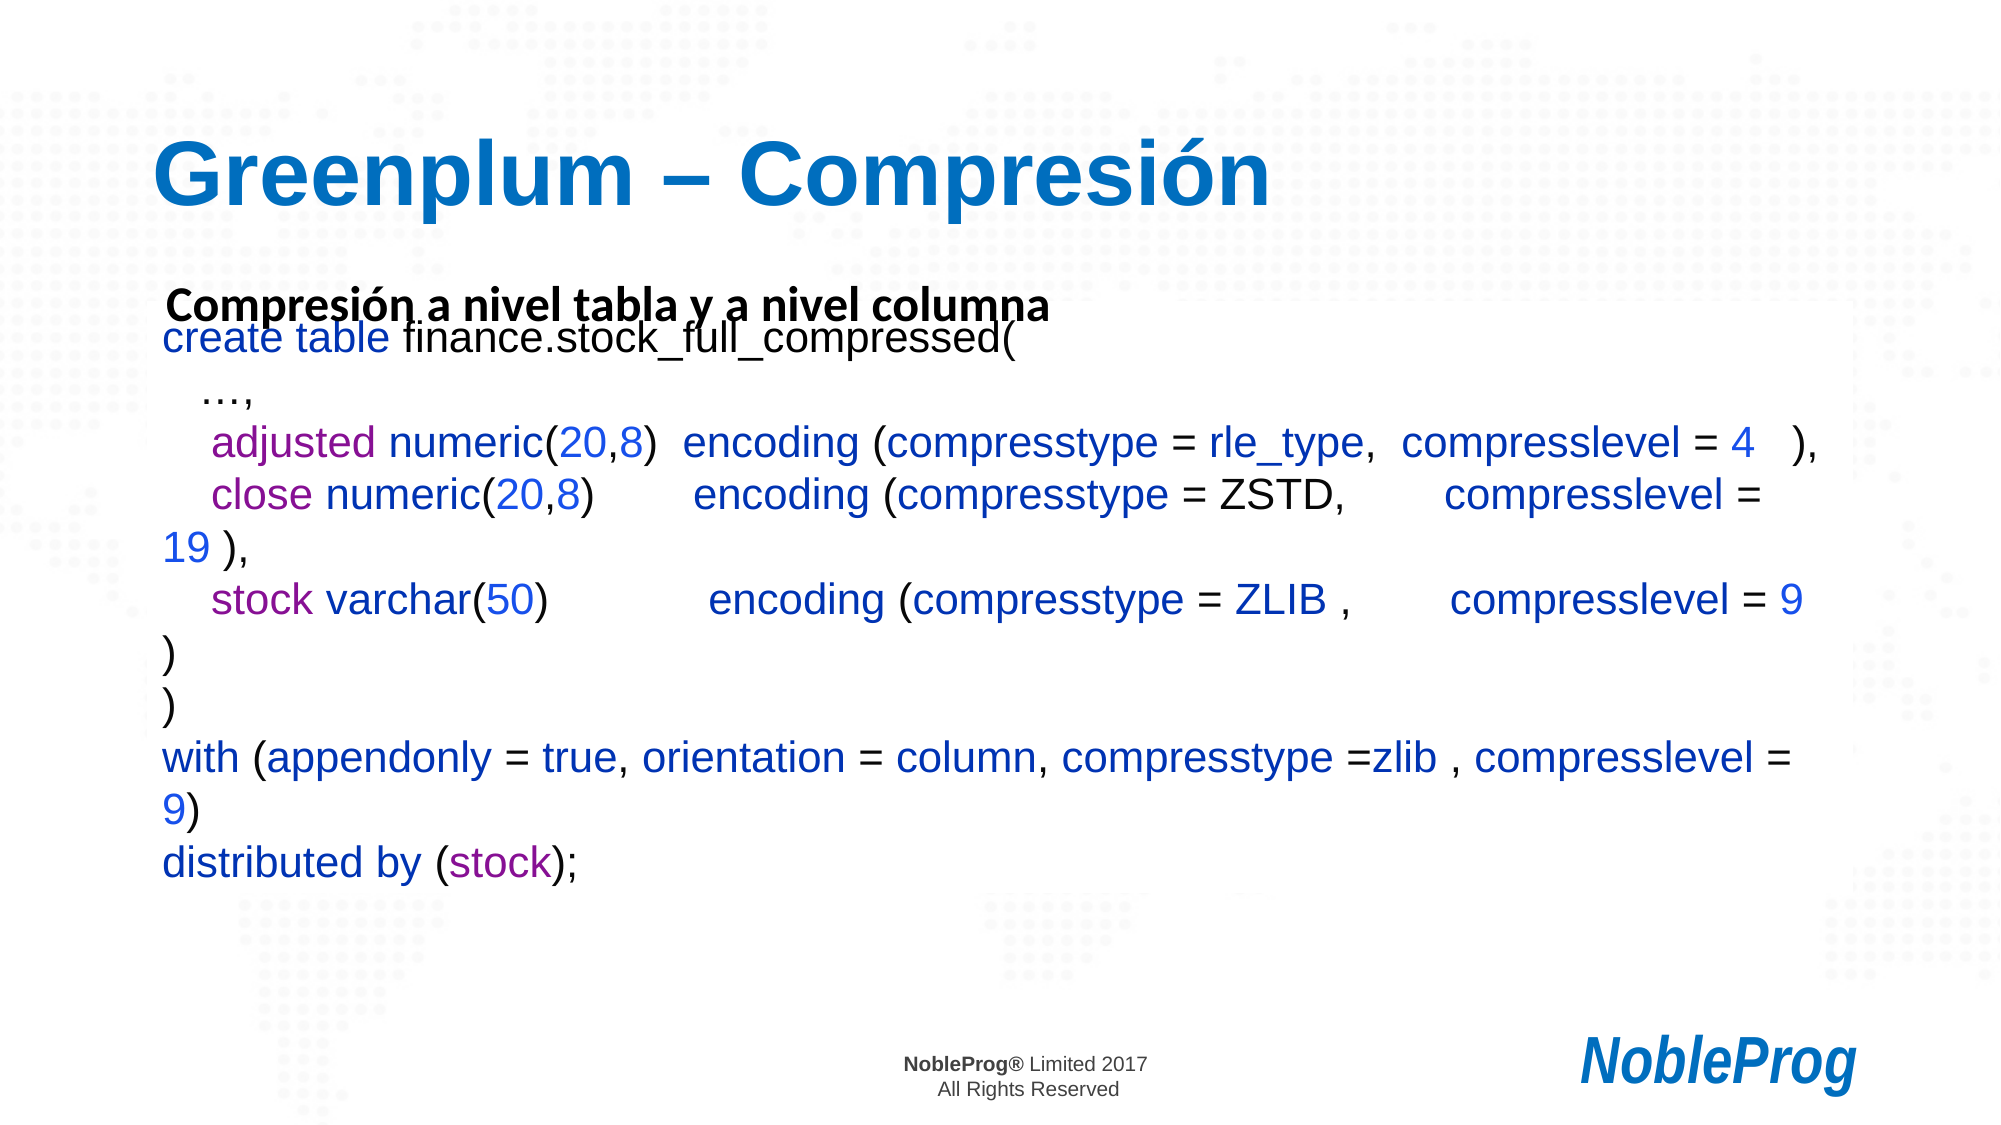

# Greenplum – Compresión
Compresión a nivel tabla y a nivel columna
create table finance.stock_full_compressed(
   …,
    adjusted numeric(20,8)  encoding (compresstype = rle_type,  compresslevel = 4   ),
    close numeric(20,8)        encoding (compresstype = ZSTD,        compresslevel = 19 ),
    stock varchar(50)             encoding (compresstype = ZLIB ,        compresslevel = 9   )
)
with (appendonly = true, orientation = column, compresstype =zlib , compresslevel = 9)
distributed by (stock);